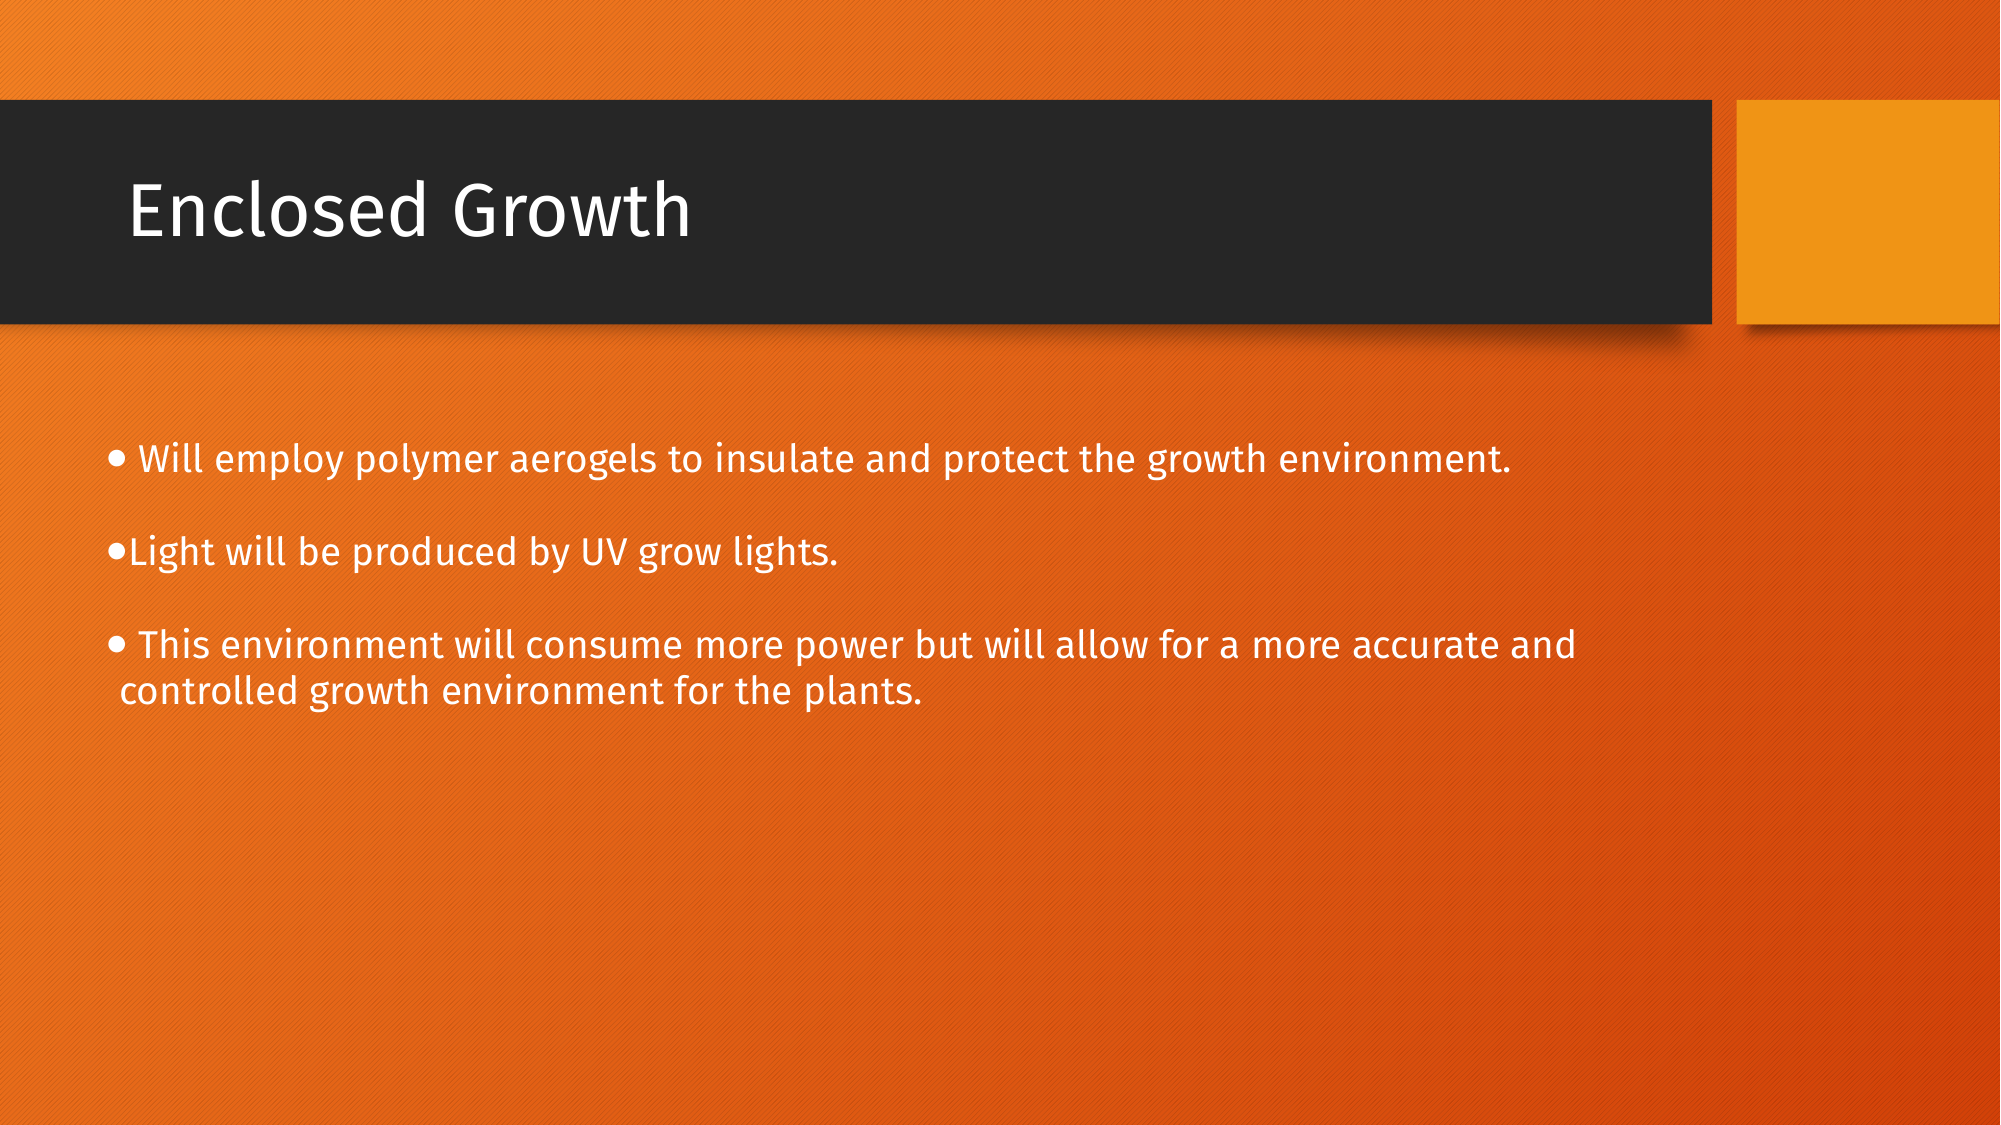

# Enclosed Growth

 Will employ polymer aerogels to insulate and protect the growth environment.

Light will be produced by UV grow lights.

 This environment will consume more power but will allow for a more accurate and controlled growth environment for the plants.